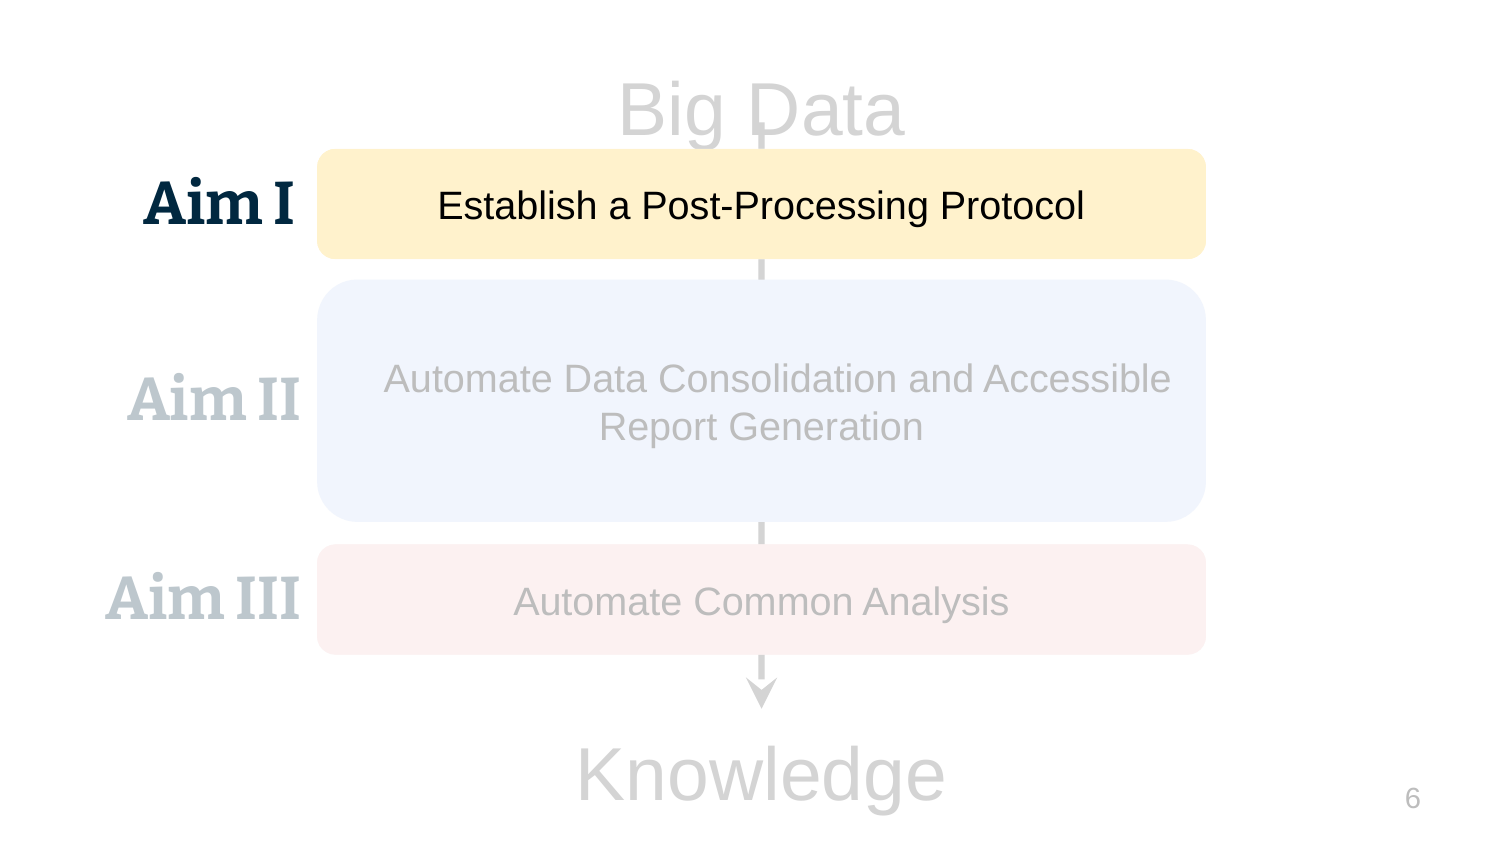

Big Data
Aim I
Global Quality Control
Establish a Post-Processing Protocol

   Automate Data Consolidation and Accessible Report Generation
Aim II
Aim III
Analysis Effort, Consistency and Accuracy
Automate Common Analysis
Knowledge
6